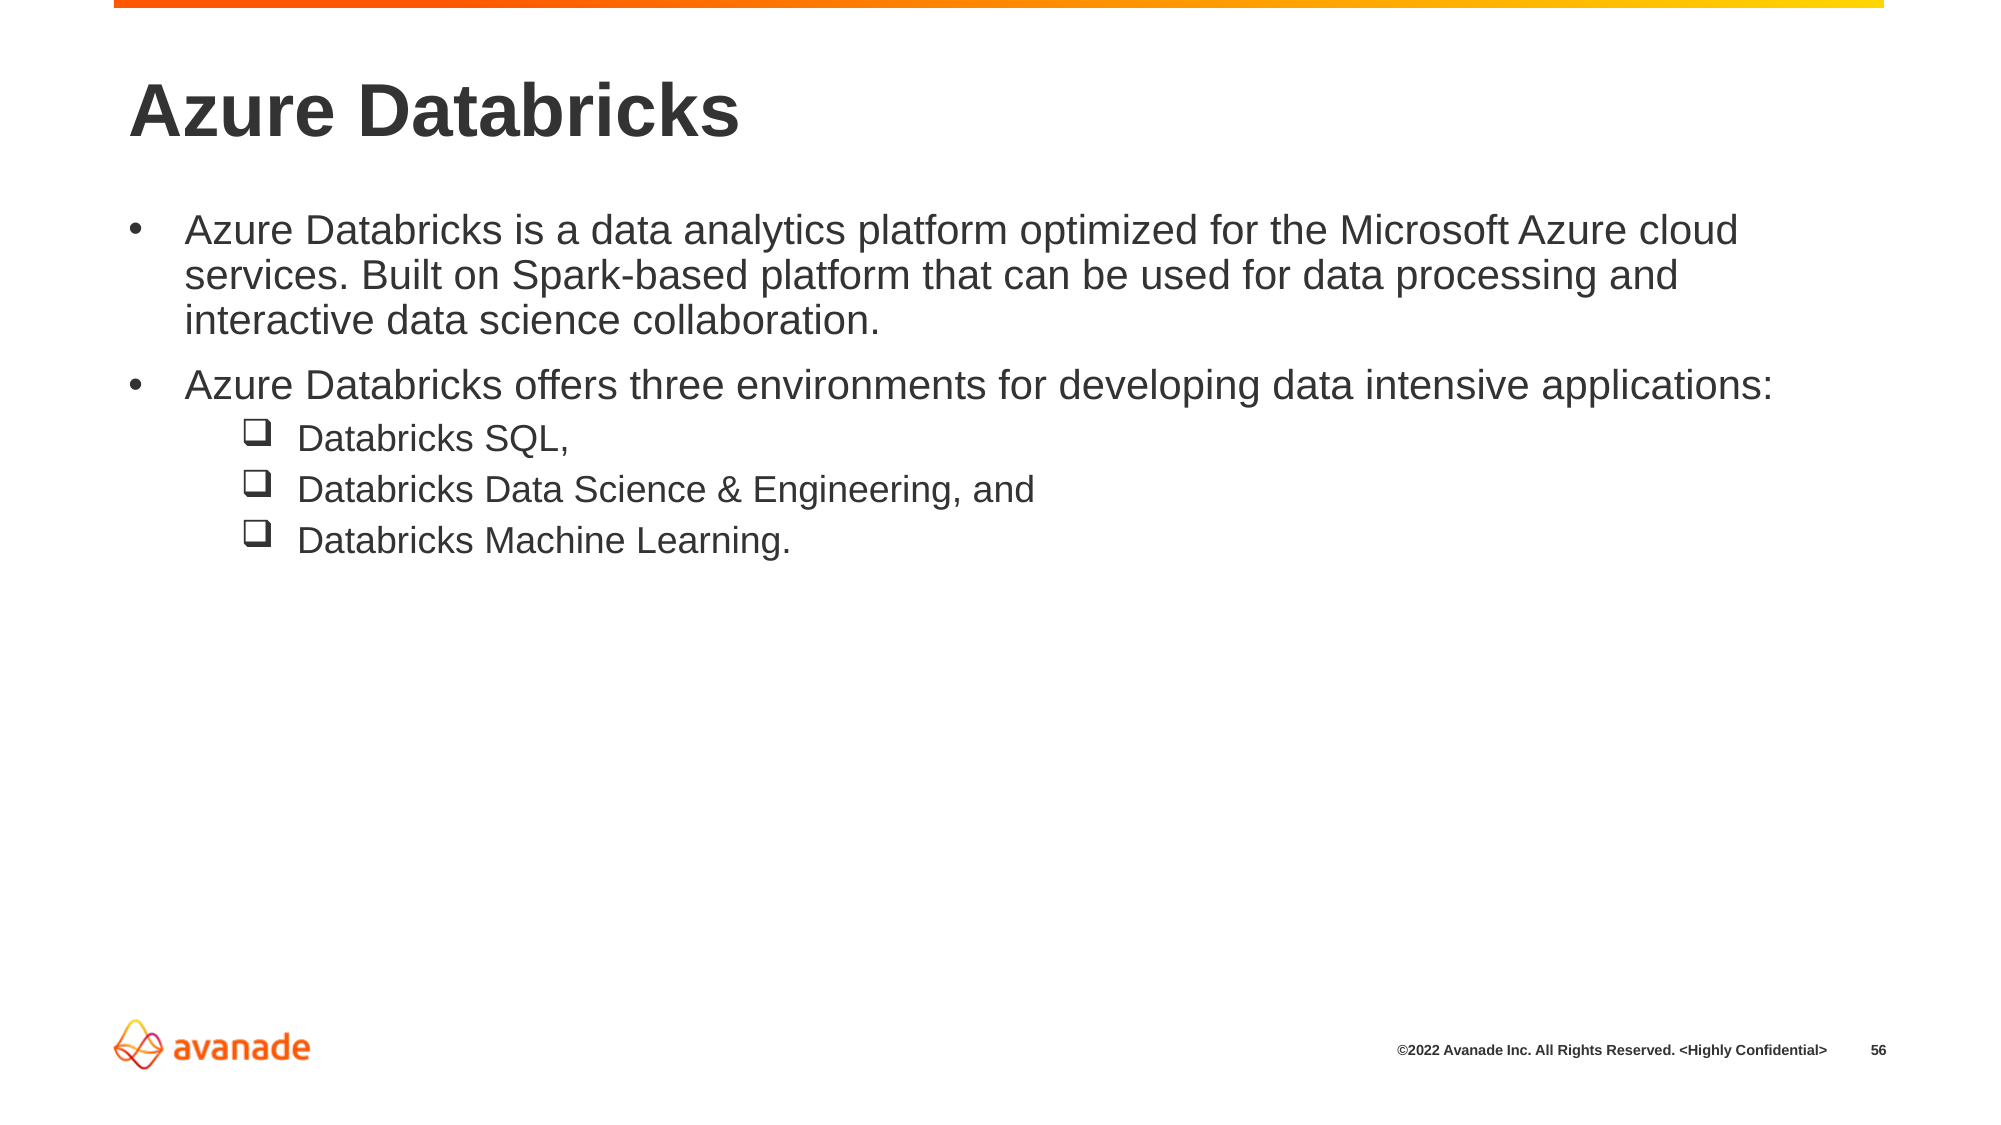

# Azure Databricks
Azure Databricks is a data analytics platform optimized for the Microsoft Azure cloud services. Built on Spark-based platform that can be used for data processing and interactive data science collaboration.
Azure Databricks offers three environments for developing data intensive applications:
Databricks SQL,
Databricks Data Science & Engineering, and
Databricks Machine Learning.